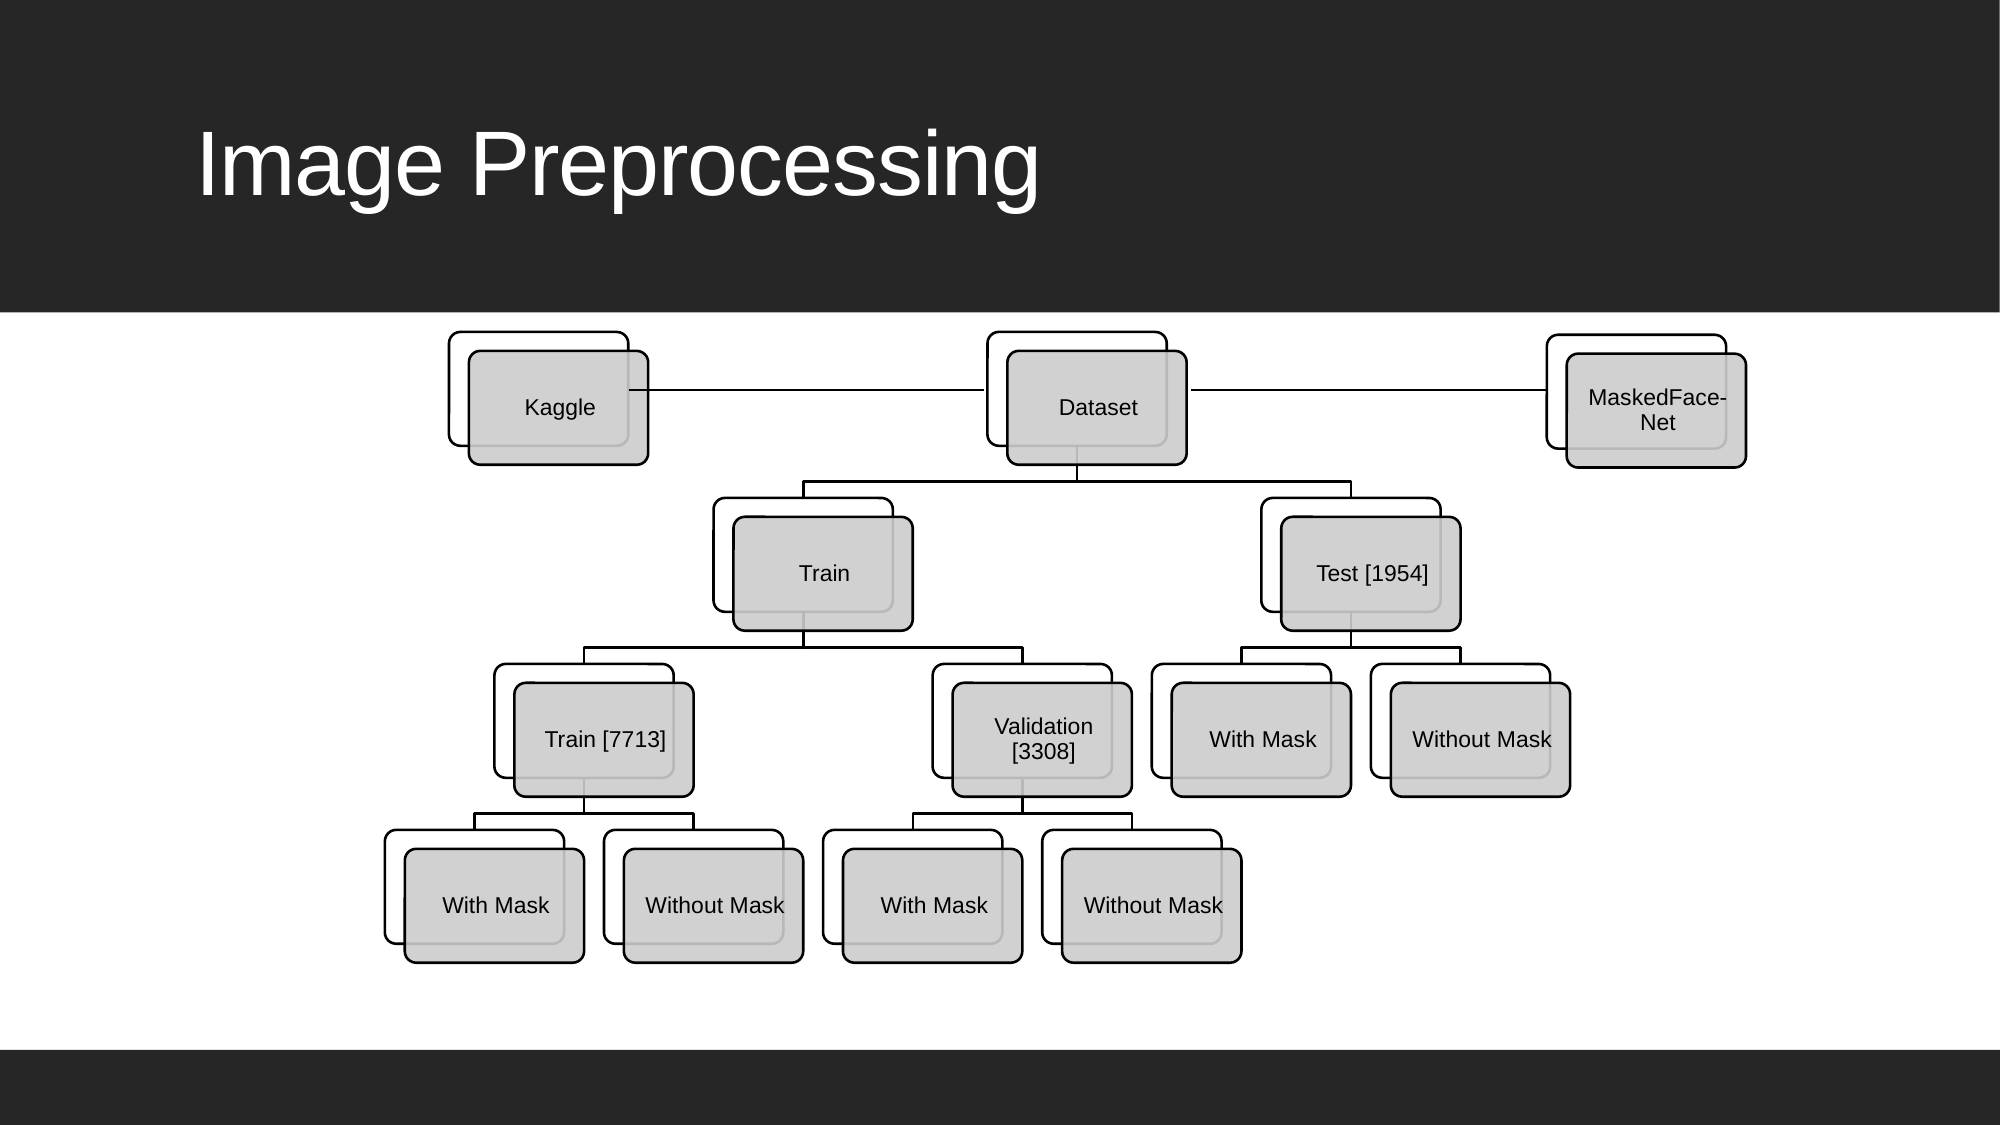

# Image Preprocessing
Dataset
Train
Train [7713]
With Mask
Without Mask
Validation [3308]
With Mask
Without Mask
Test [1954]
With Mask
Without Mask
MaskedFace-Net
Kaggle